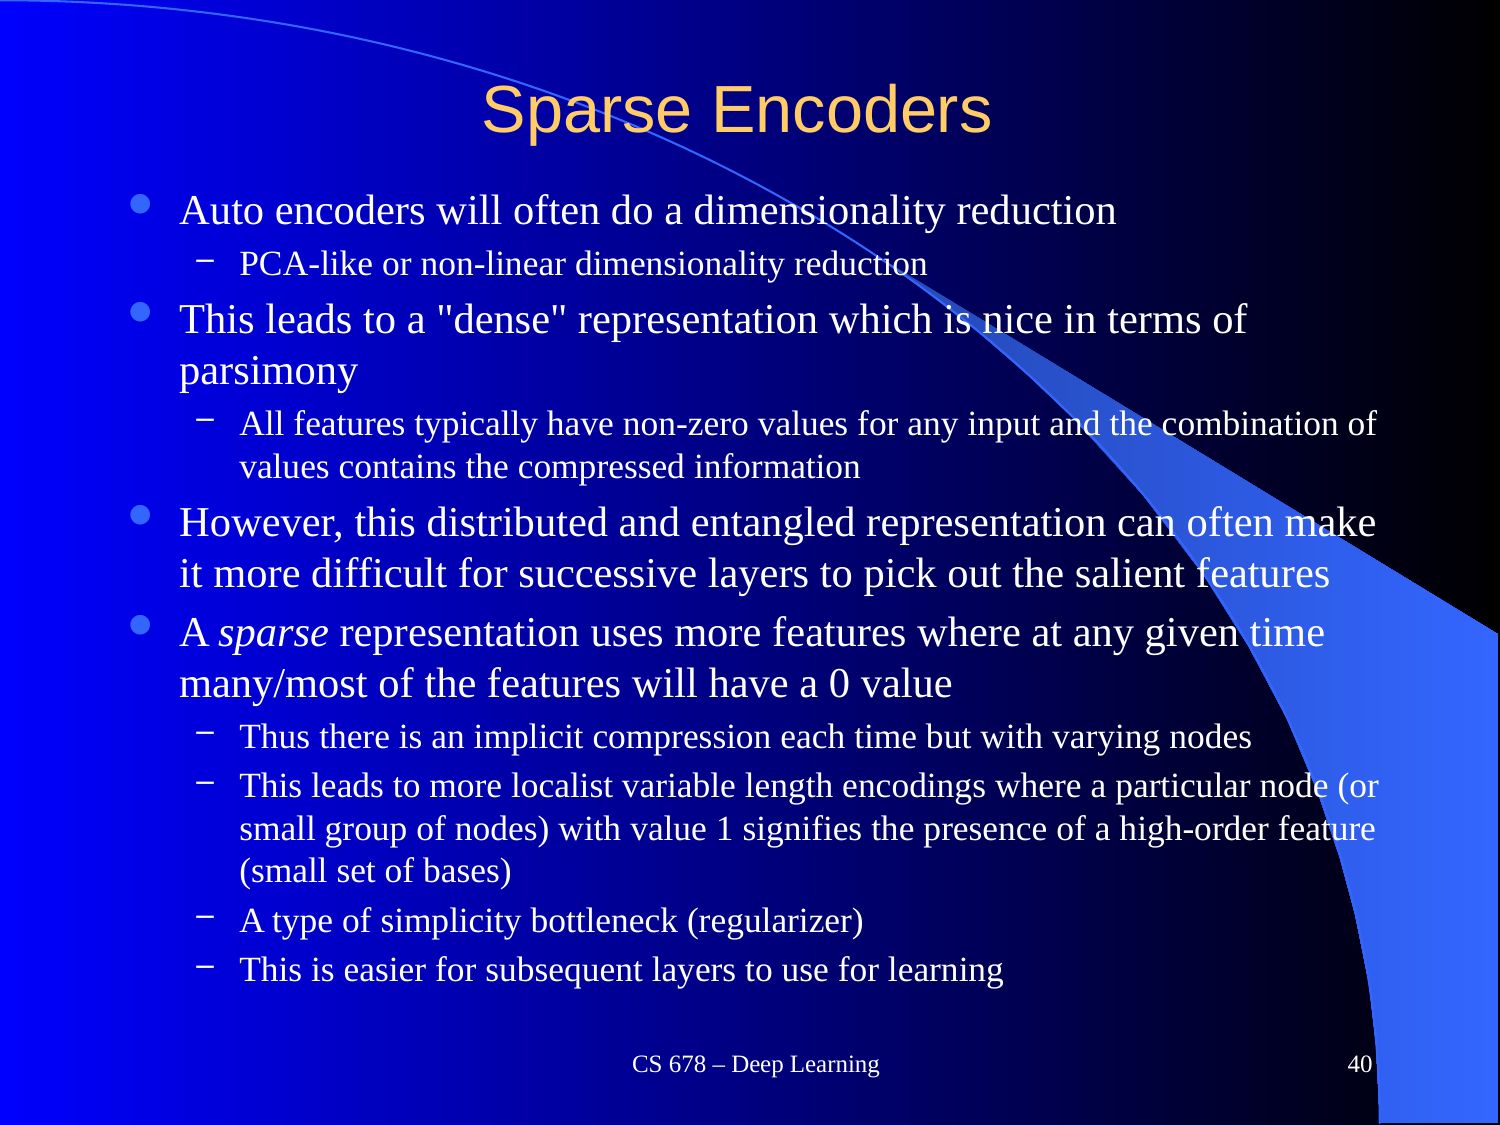

# Sparse Encoders
Auto encoders will often do a dimensionality reduction
PCA-like or non-linear dimensionality reduction
This leads to a "dense" representation which is nice in terms of parsimony
All features typically have non-zero values for any input and the combination of values contains the compressed information
However, this distributed and entangled representation can often make it more difficult for successive layers to pick out the salient features
A sparse representation uses more features where at any given time many/most of the features will have a 0 value
Thus there is an implicit compression each time but with varying nodes
This leads to more localist variable length encodings where a particular node (or small group of nodes) with value 1 signifies the presence of a high-order feature (small set of bases)
A type of simplicity bottleneck (regularizer)
This is easier for subsequent layers to use for learning

CS 678 – Deep Learning
40